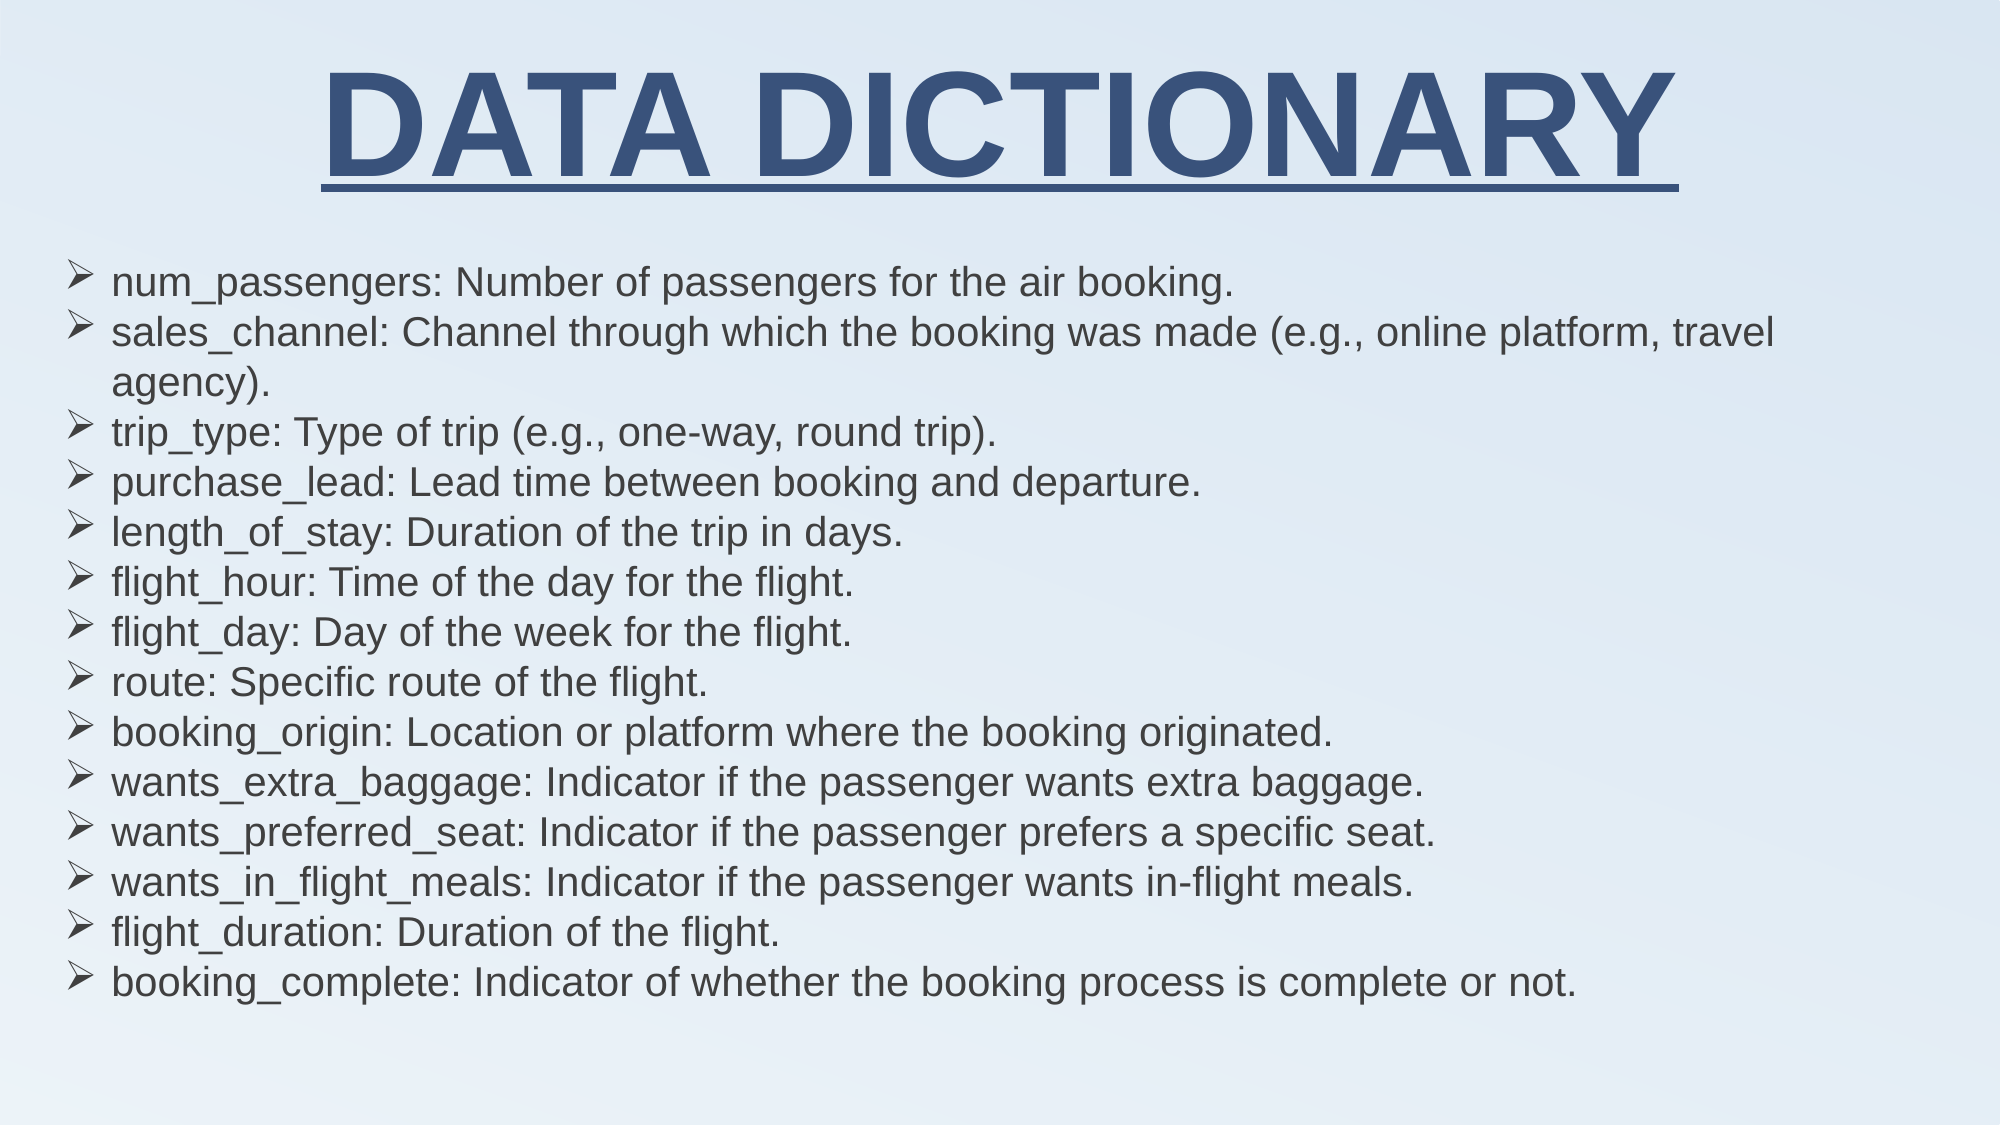

# DATA DICTIONARY
num_passengers: Number of passengers for the air booking.
sales_channel: Channel through which the booking was made (e.g., online platform, travel agency).
trip_type: Type of trip (e.g., one-way, round trip).
purchase_lead: Lead time between booking and departure.
length_of_stay: Duration of the trip in days.
flight_hour: Time of the day for the flight.
flight_day: Day of the week for the flight.
route: Specific route of the flight.
booking_origin: Location or platform where the booking originated.
wants_extra_baggage: Indicator if the passenger wants extra baggage.
wants_preferred_seat: Indicator if the passenger prefers a specific seat.
wants_in_flight_meals: Indicator if the passenger wants in-flight meals.
flight_duration: Duration of the flight.
booking_complete: Indicator of whether the booking process is complete or not.